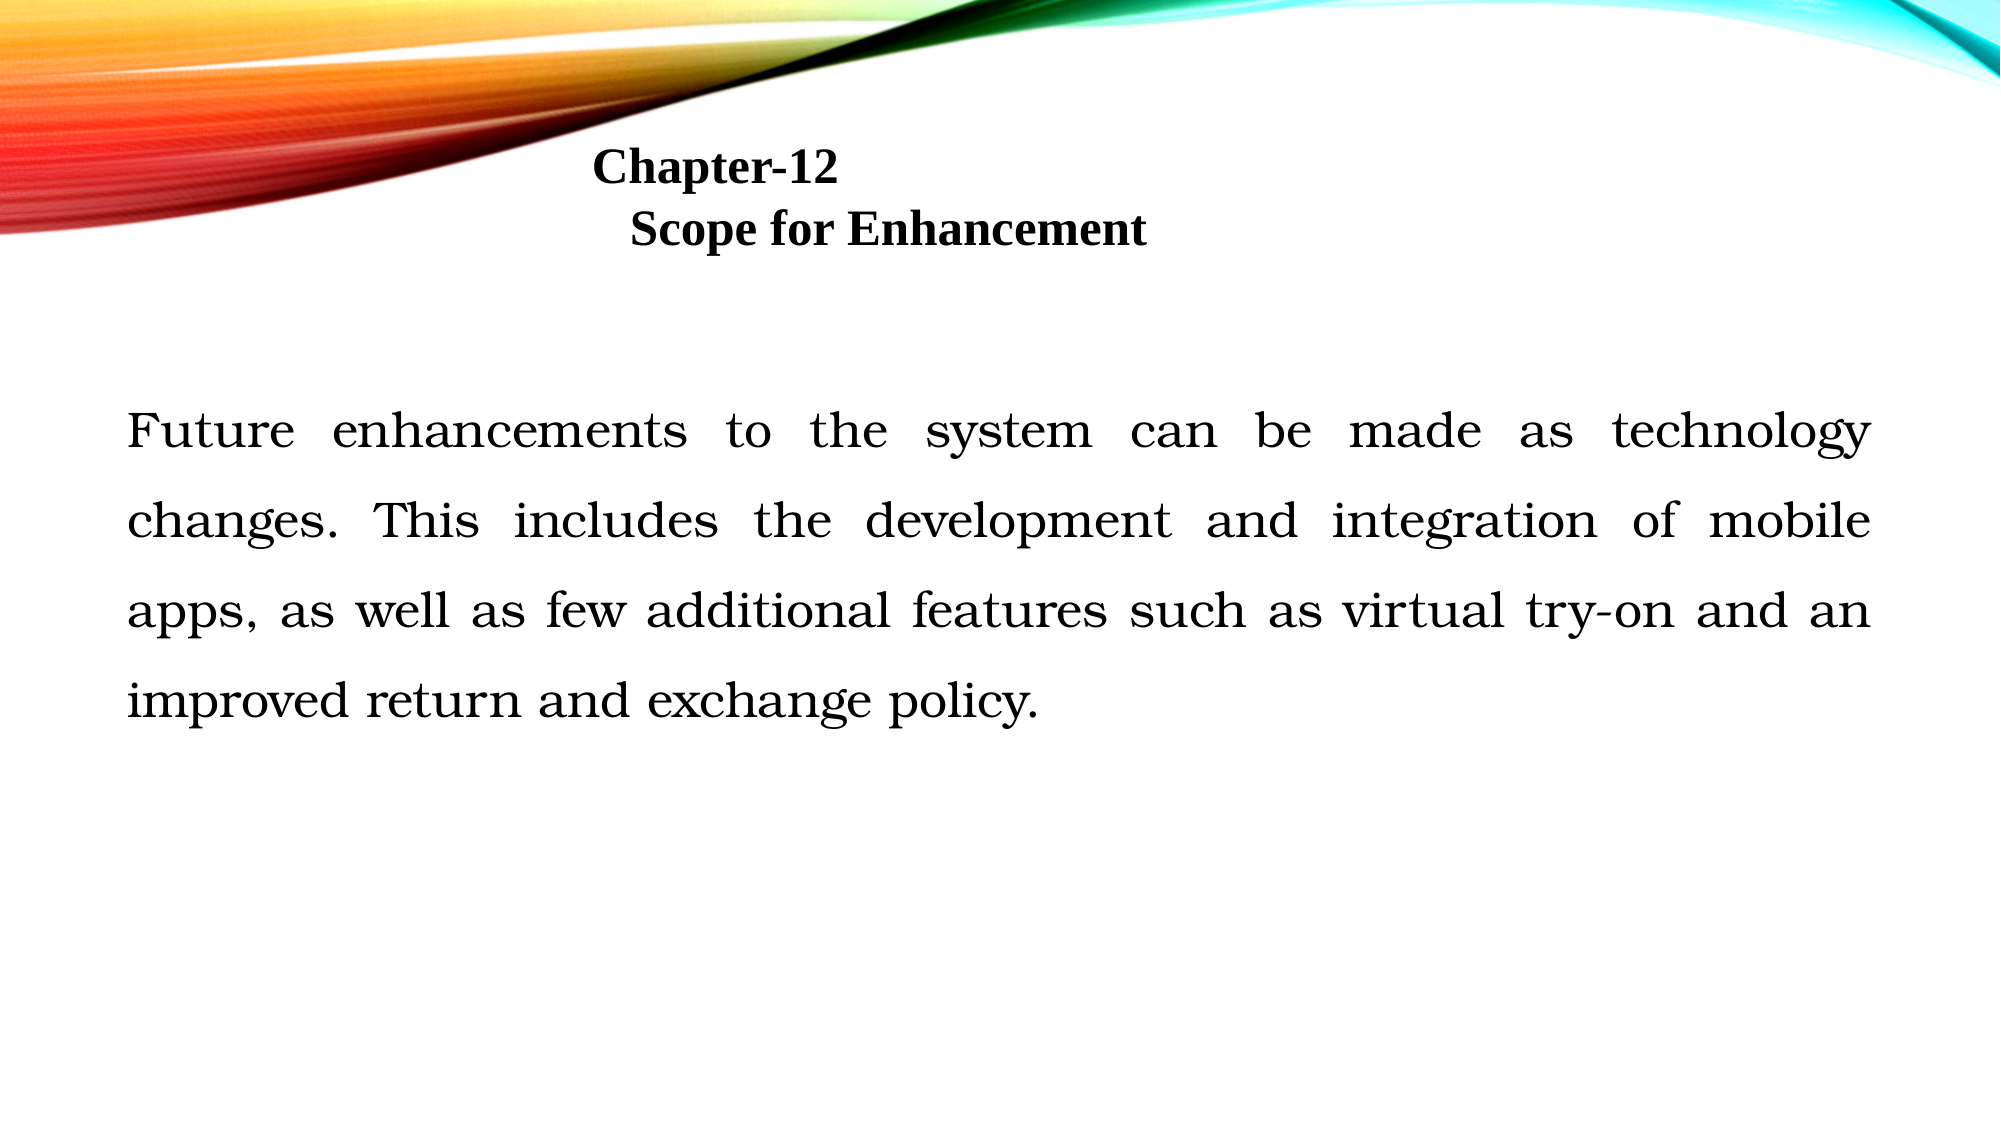

# Chapter-12 Scope for Enhancement
Future enhancements to the system can be made as technology changes. This includes the development and integration of mobile apps, as well as few additional features such as virtual try-on and an improved return and exchange policy.